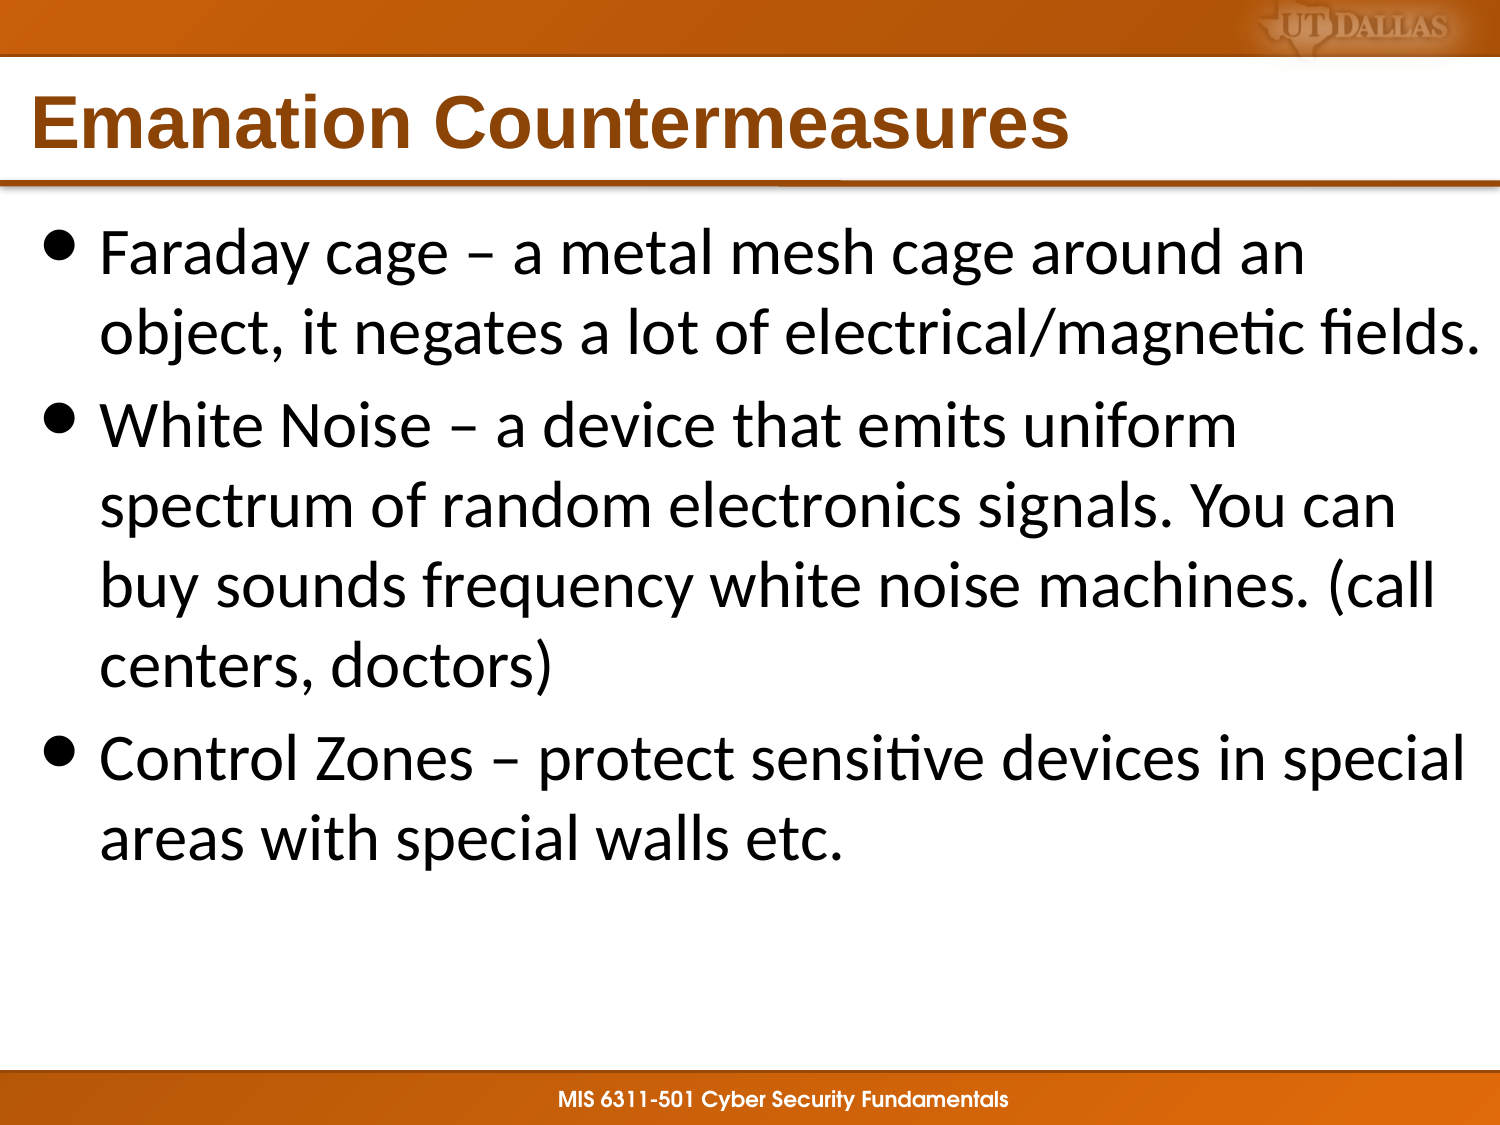

# Emanation Countermeasures
Faraday cage – a metal mesh cage around an object, it negates a lot of electrical/magnetic fields.
White Noise – a device that emits uniform spectrum of random electronics signals. You can buy sounds frequency white noise machines. (call centers, doctors)
Control Zones – protect sensitive devices in special areas with special walls etc.